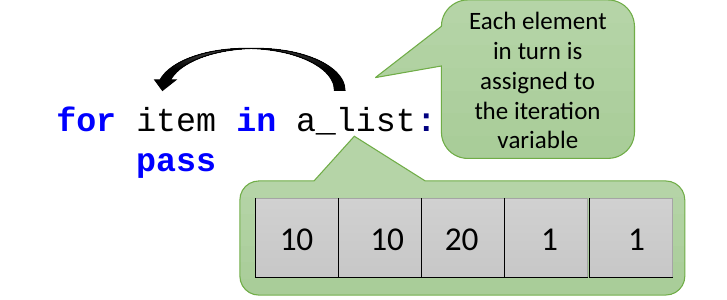

Each element in turn is assigned to the iteration variable

for item in a_list:
    pass

10
10
20
1
1